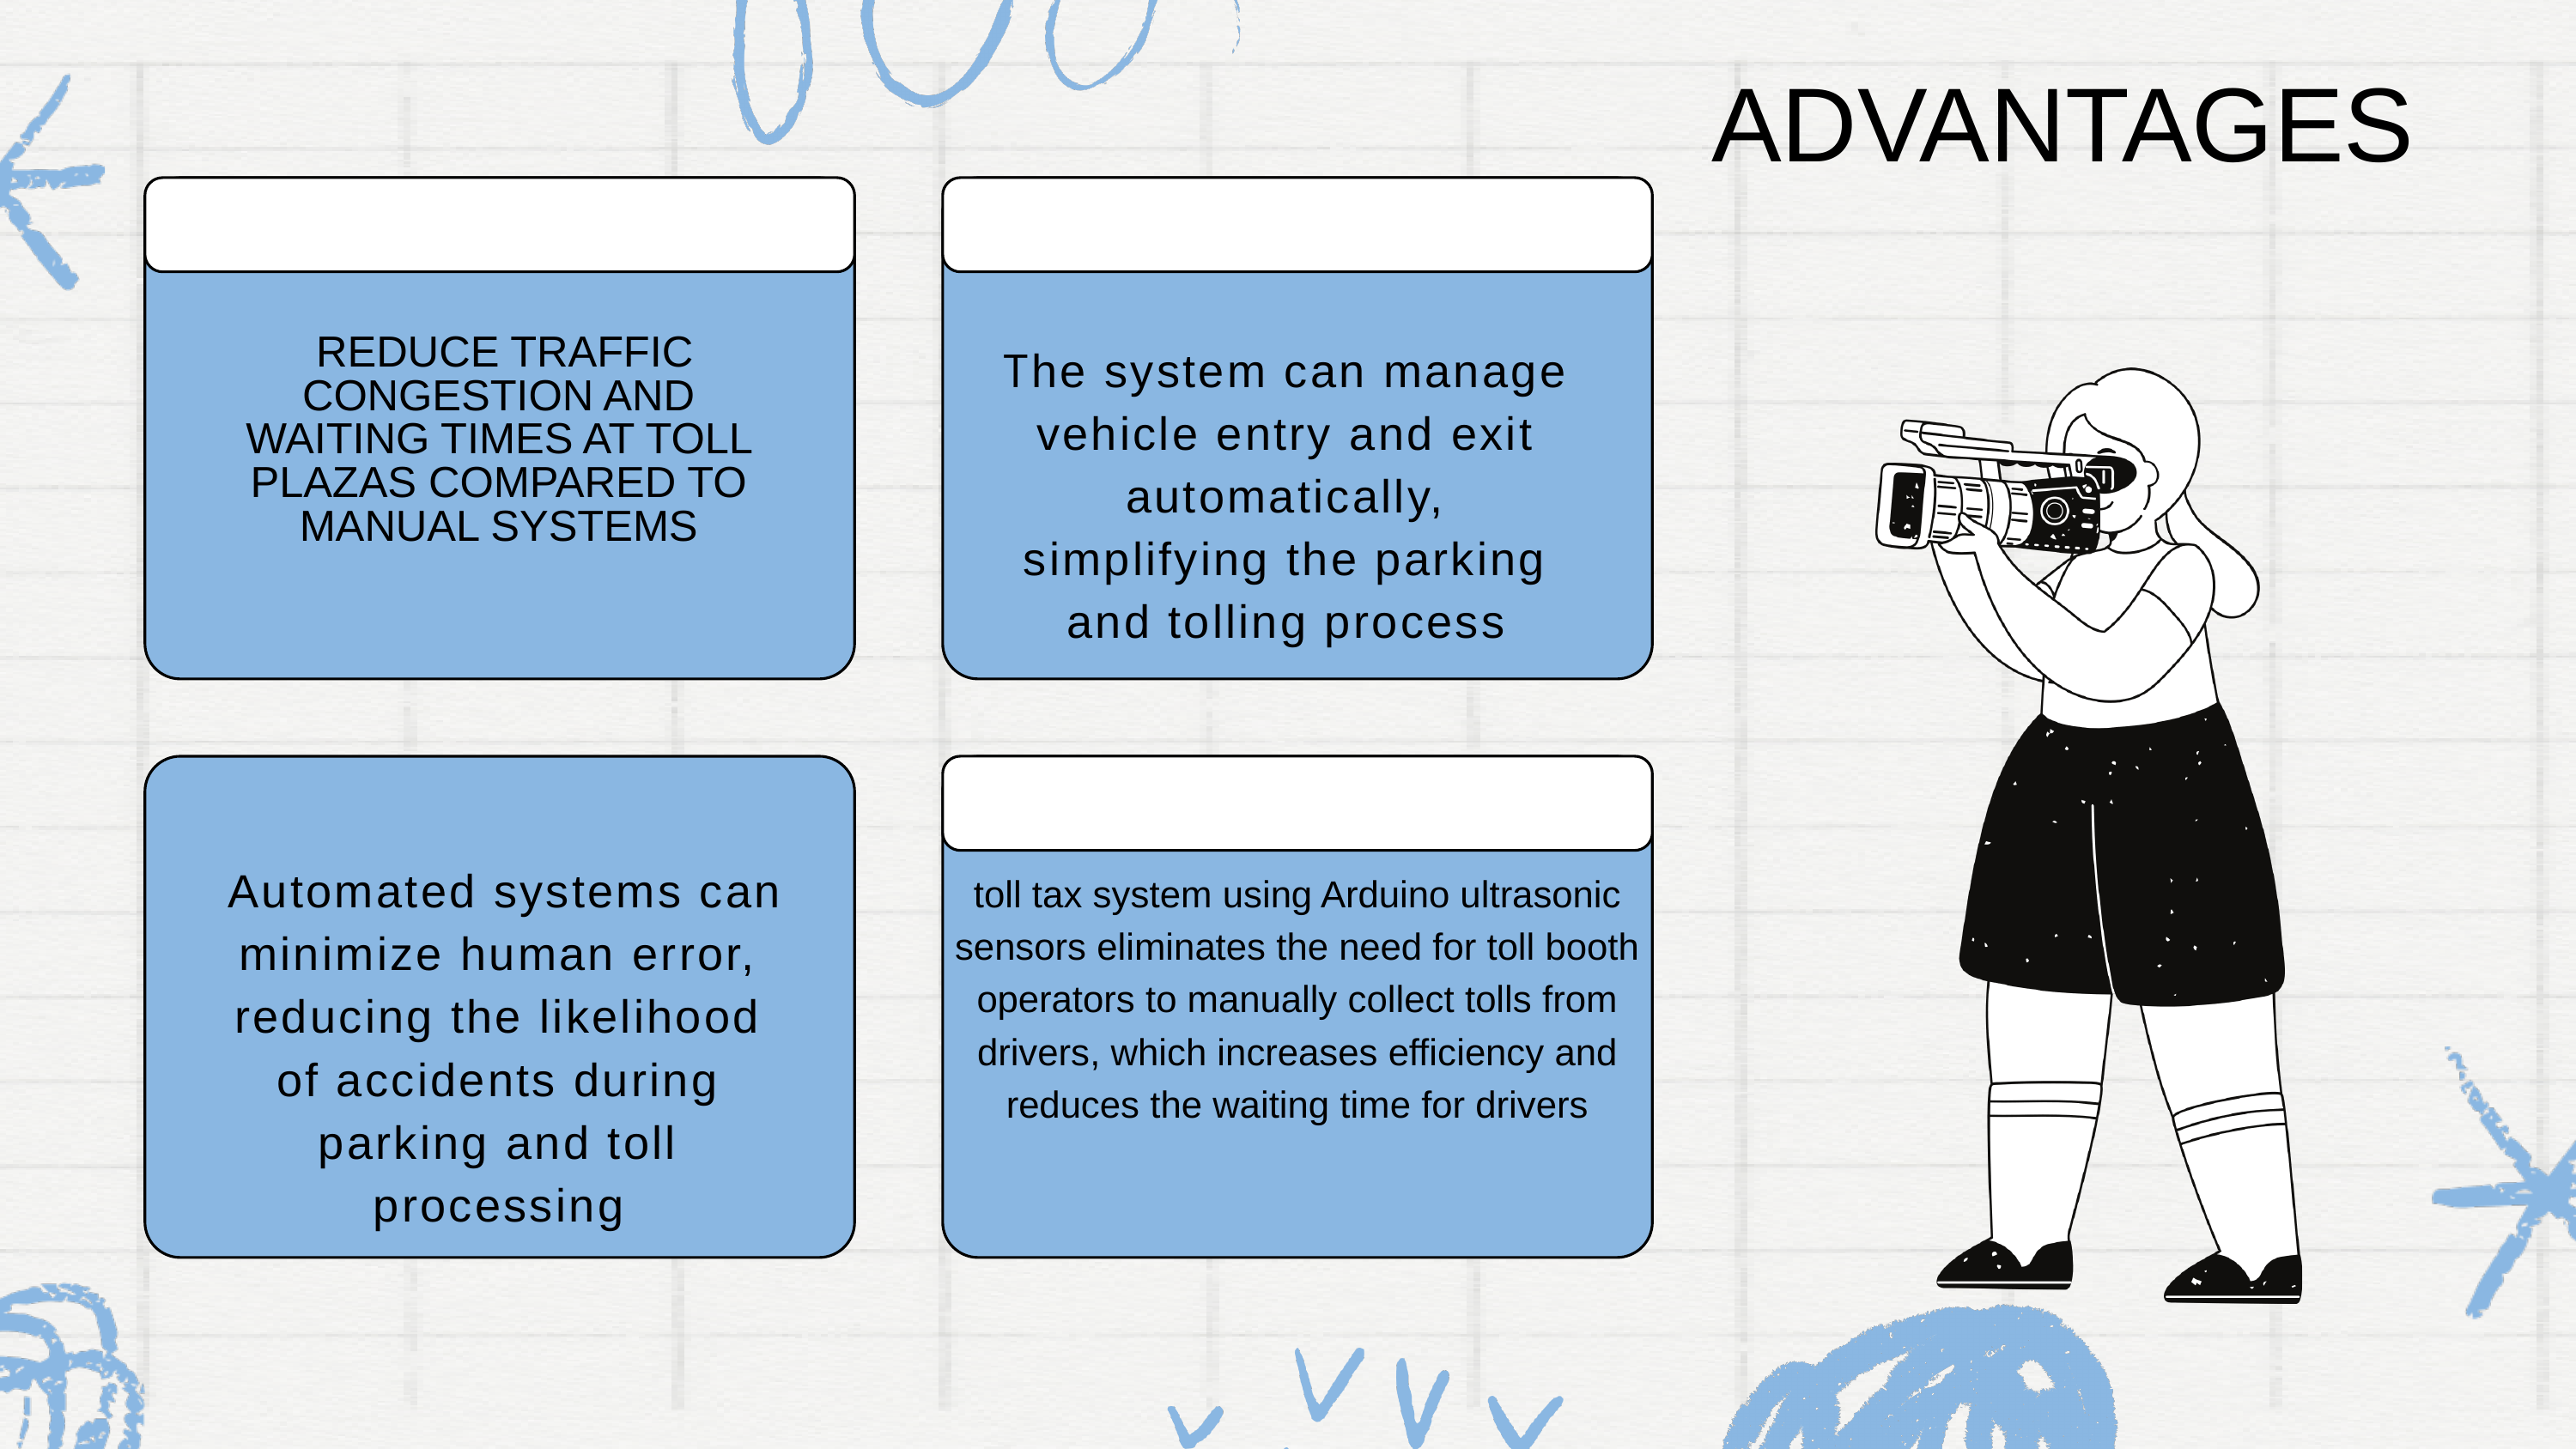

ADVANTAGES

 REDUCE TRAFFIC CONGESTION AND WAITING TIMES AT TOLL PLAZAS COMPARED TO MANUAL SYSTEMS
The system can manage vehicle entry and exit automatically, simplifying the parking and tolling process

toll tax system using Arduino ultrasonic sensors eliminates the need for toll booth operators to manually collect tolls from drivers, which increases efficiency and reduces the waiting time for drivers

 Automated systems can minimize human error, reducing the likelihood of accidents during parking and toll processing